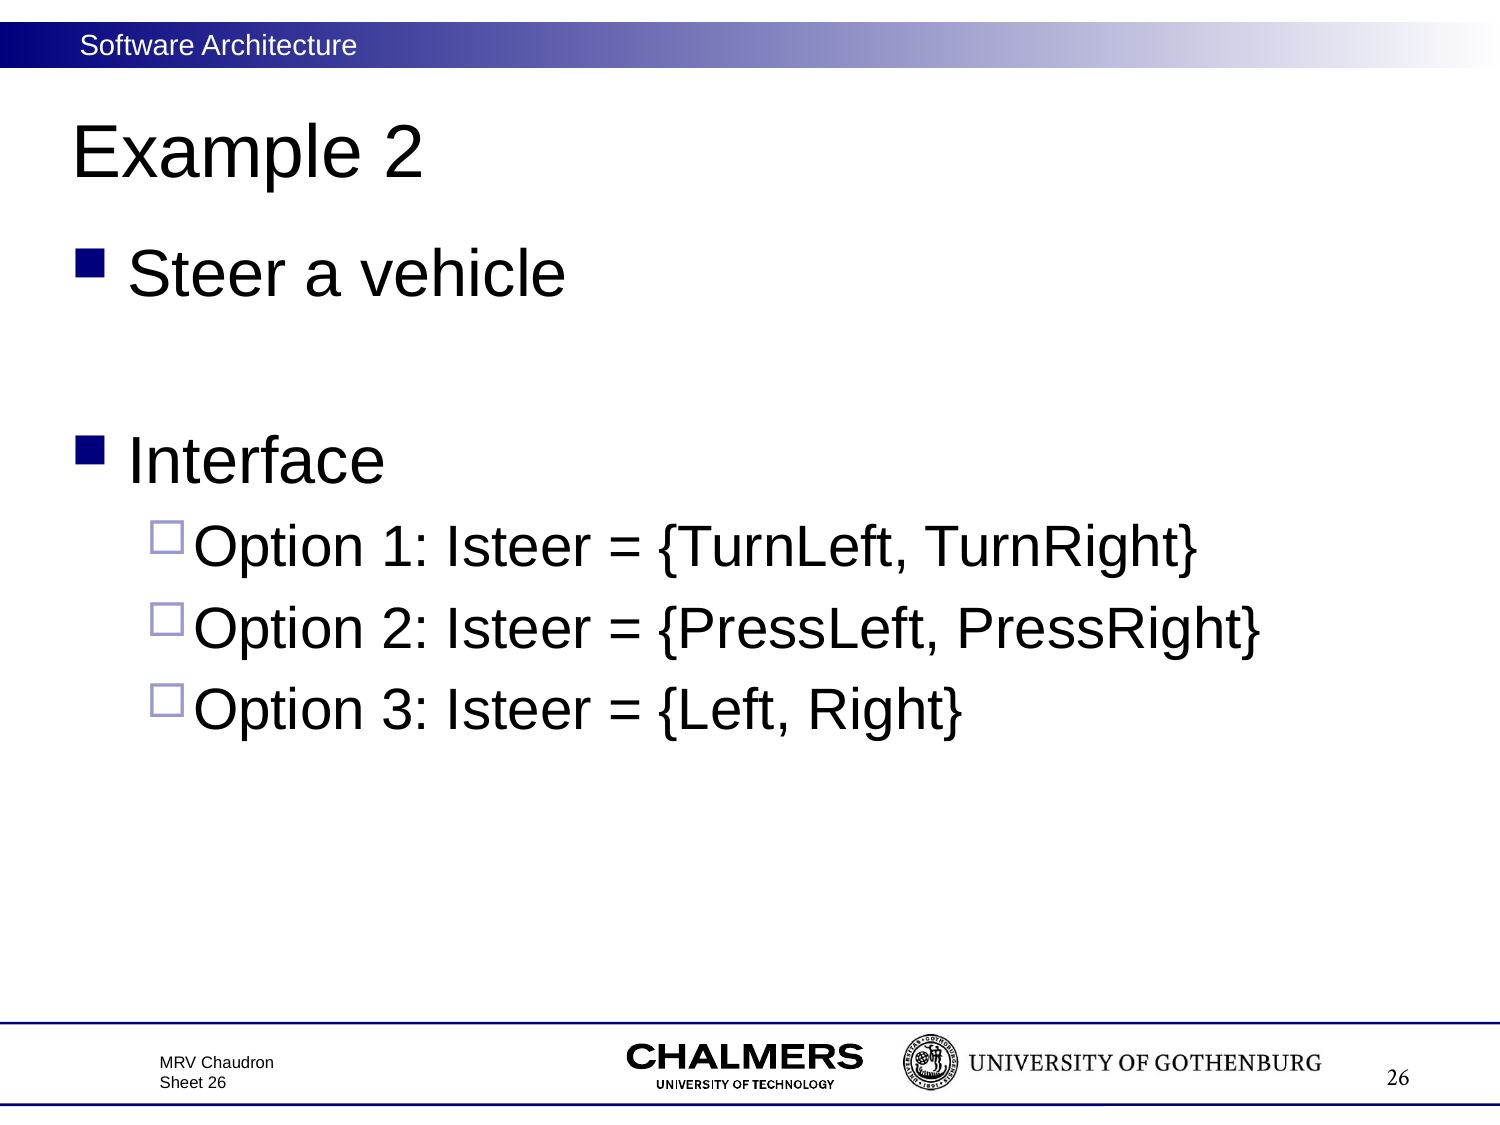

# Example 2
Steer a vehicle

Interface
Option 1: Isteer = {TurnLeft, TurnRight}
Option 2: Isteer = {PressLeft, PressRight}
Option 3: Isteer = {Left, Right}
26
MRV Chaudron
Sheet 26